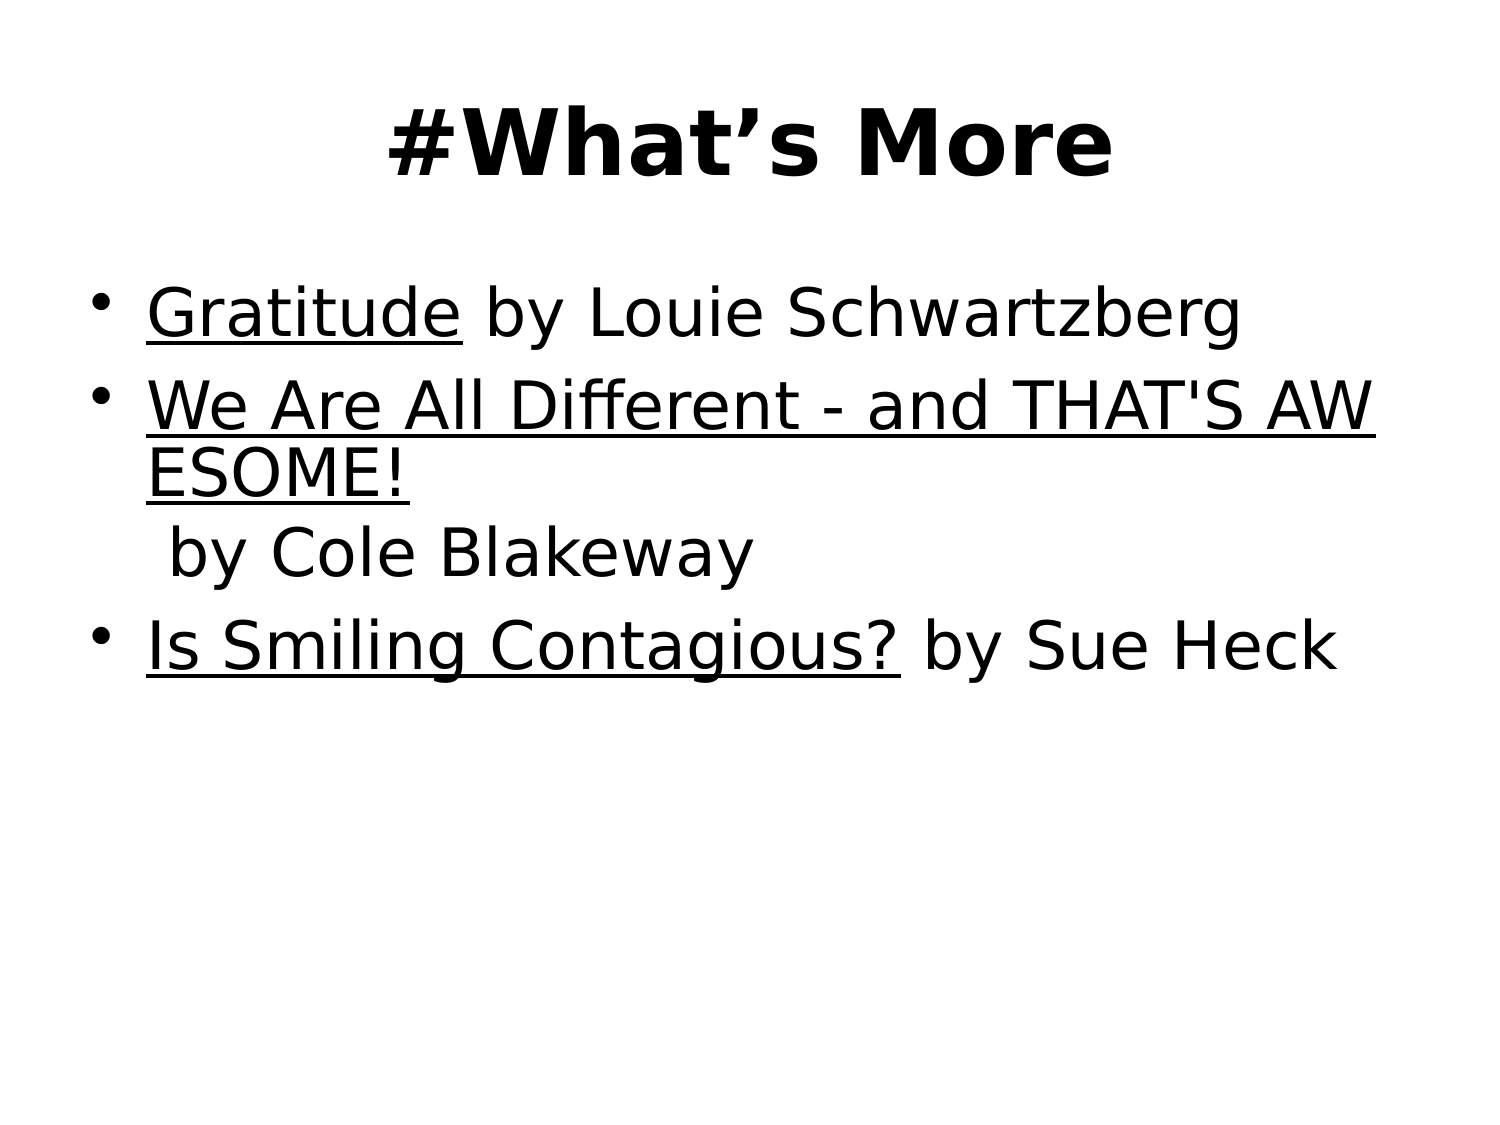

# #What’s More
Gratitude by Louie Schwartzberg
We Are All Different - and THAT'S AWESOME! by Cole Blakeway
Is Smiling Contagious? by Sue Heck